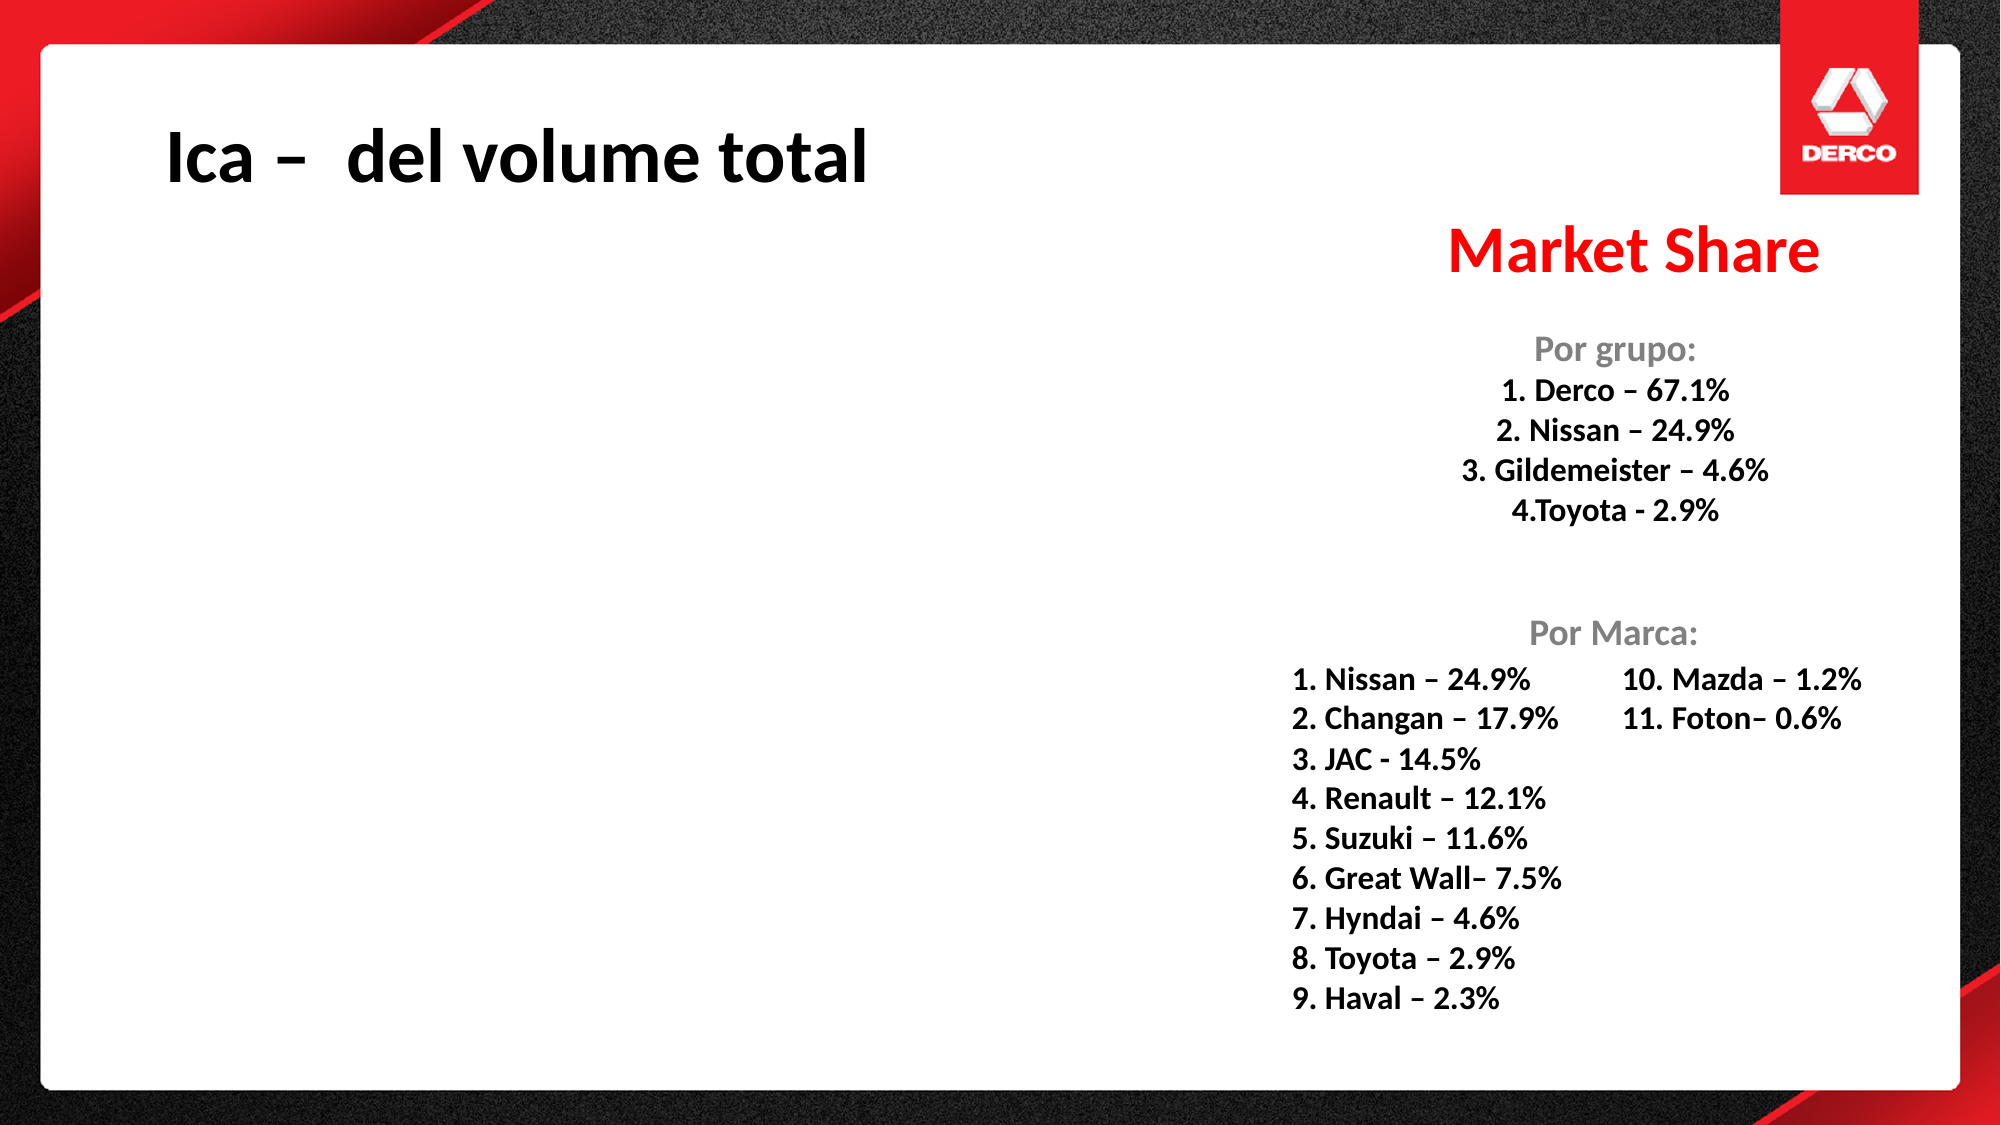

Ica –  del volume total
Market Share
Por grupo:
1. Derco – 67.1%
2. Nissan – 24.9%
3. Gildemeister – 4.6%
4.Toyota - 2.9%

Por Marca:
1. Nissan – 24.9%
2. Changan – 17.9%
3. JAC - 14.5%
4. Renault – 12.1%
5. Suzuki – 11.6%
6. Great Wall– 7.5%
7. Hyndai – 4.6%
8. Toyota – 2.9%
9. Haval – 2.3%
10. Mazda – 1.2%
11. Foton– 0.6%